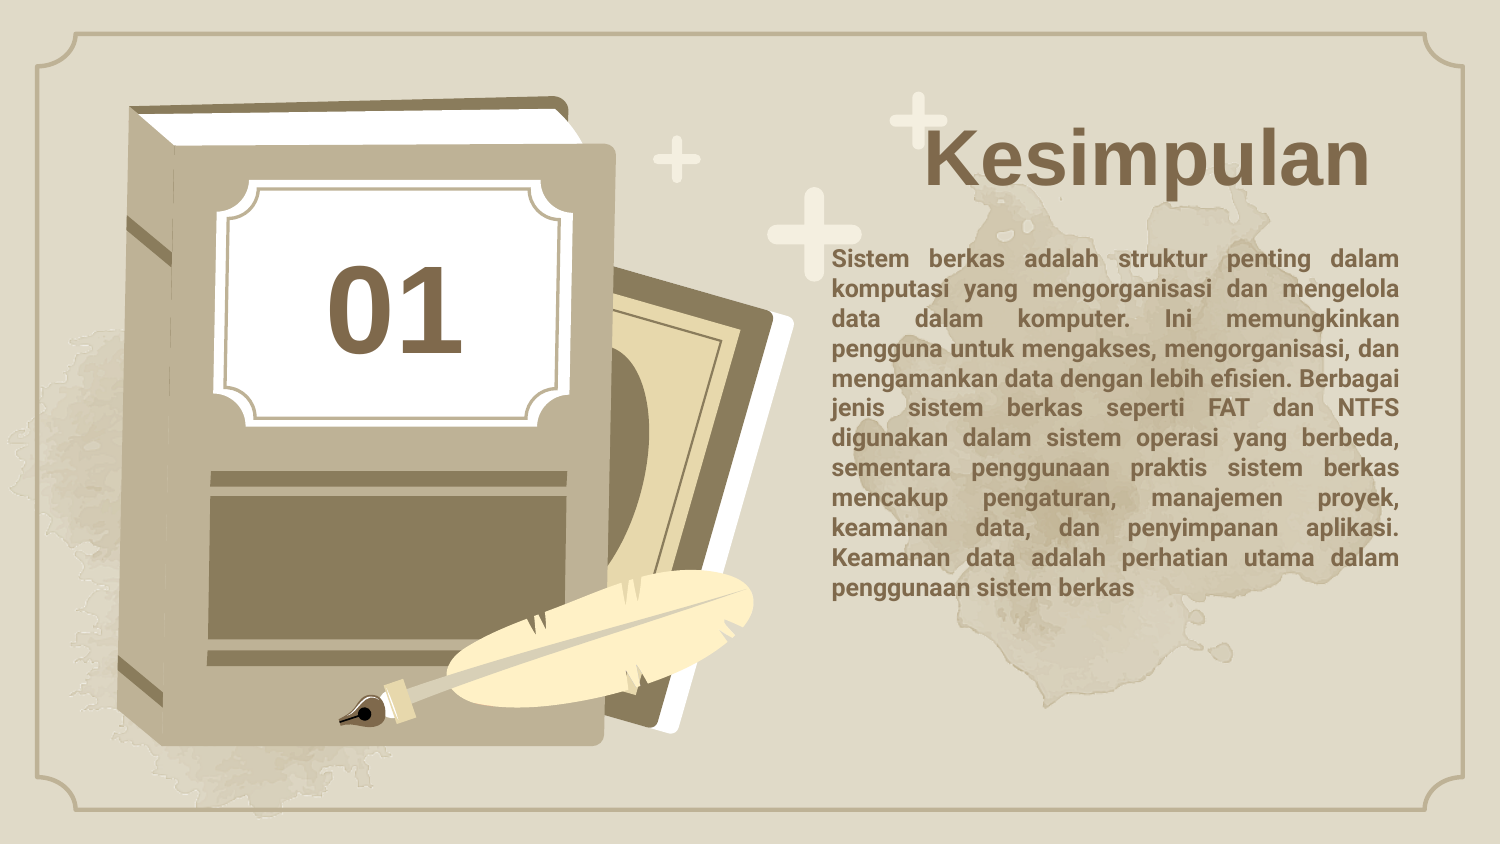

# Kesimpulan

Sistem berkas adalah struktur penting dalam komputasi yang mengorganisasi dan mengelola data dalam komputer. Ini memungkinkan pengguna untuk mengakses, mengorganisasi, dan mengamankan data dengan lebih efisien. Berbagai jenis sistem berkas seperti FAT dan NTFS digunakan dalam sistem operasi yang berbeda, sementara penggunaan praktis sistem berkas mencakup pengaturan, manajemen proyek, keamanan data, dan penyimpanan aplikasi. Keamanan data adalah perhatian utama dalam penggunaan sistem berkas
01